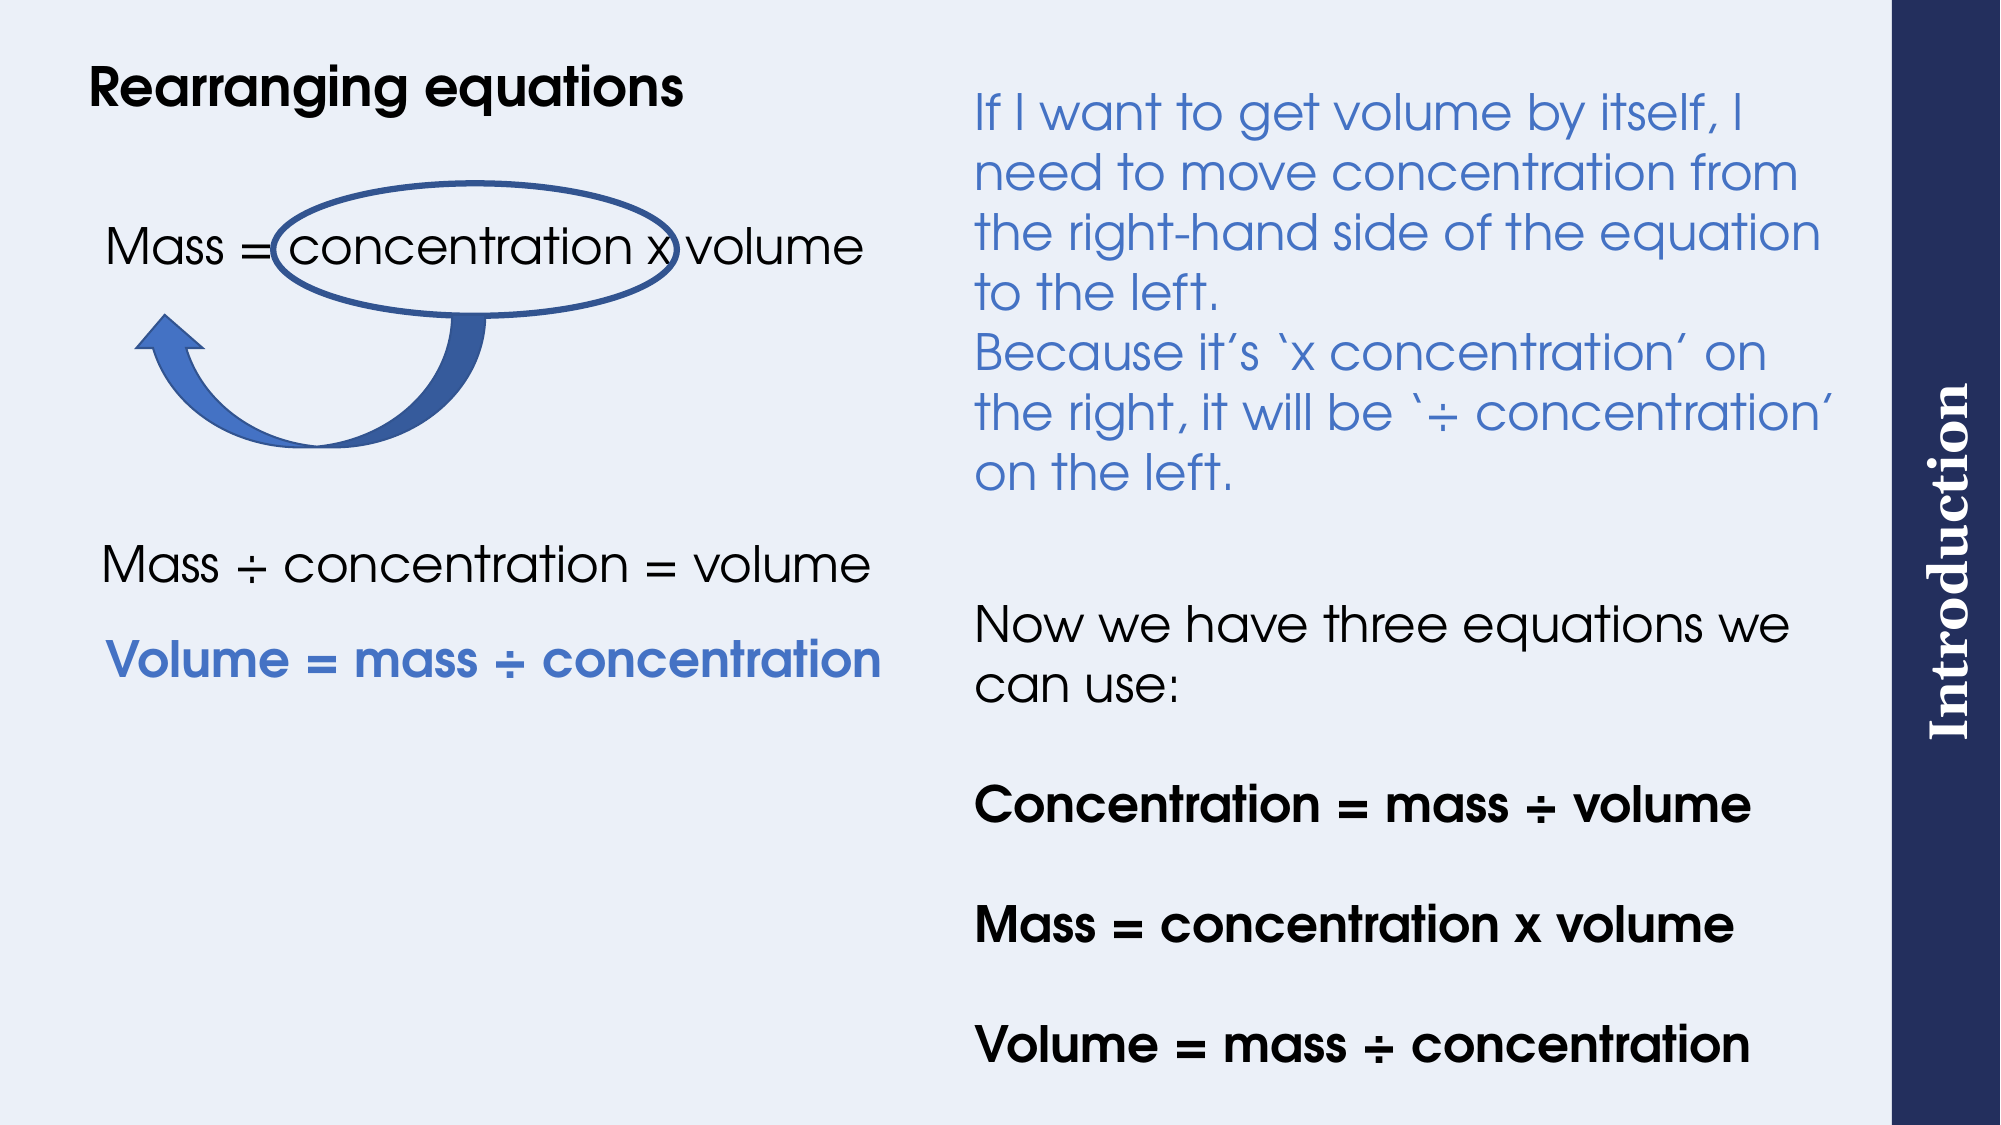

# Rearranging equations
If I want to get volume by itself, I need to move concentration from  the right-hand side of the equation to the left.
Because it’s ‘x concentration’ on the right, it will be ‘÷ concentration’ on the left.

Mass = concentration x volume

Mass ÷ concentration = volume
Now we have three equations we can use:

Concentration = mass ÷ volume

Mass = concentration x volume

Volume = mass ÷ concentration
Volume = mass ÷ concentration